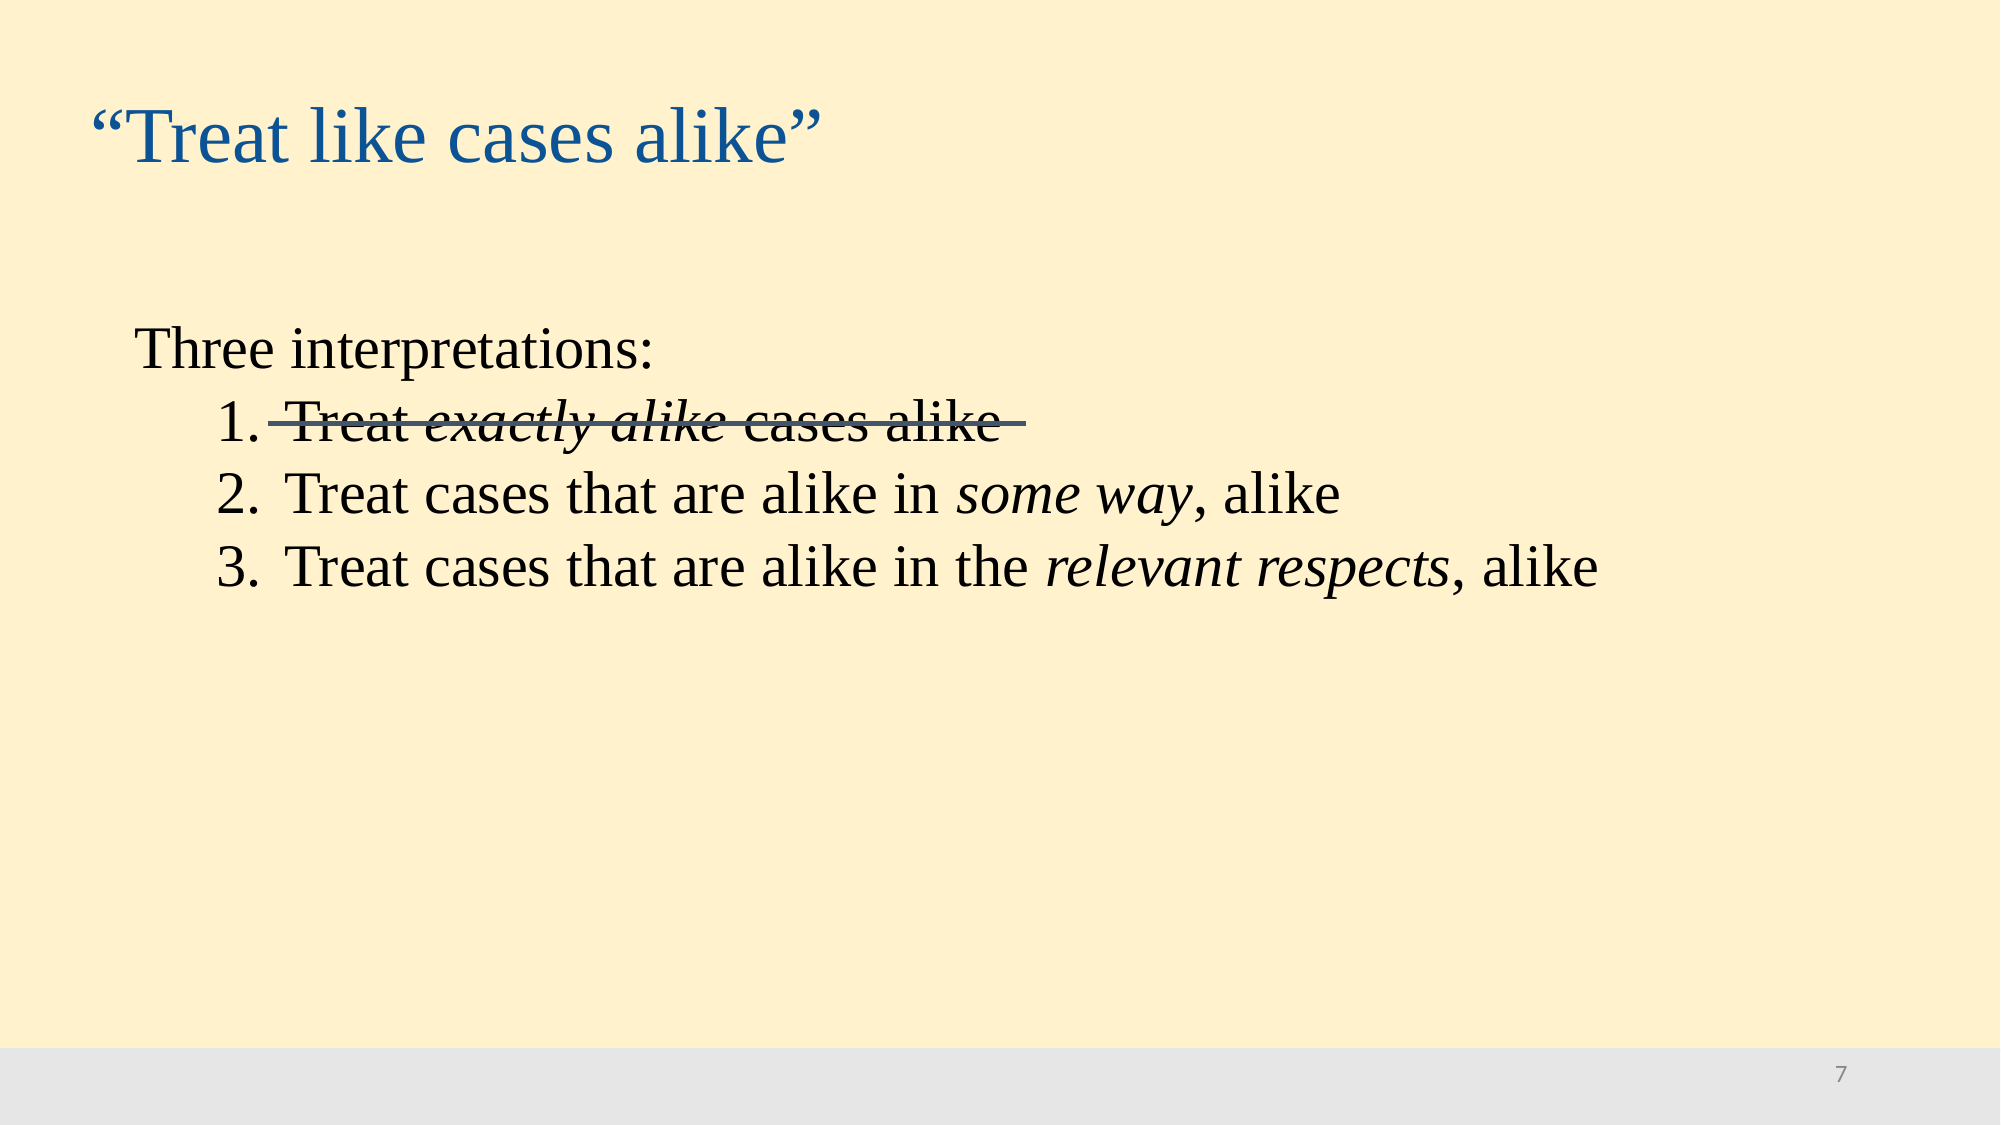

# “Treat like cases alike”
Three interpretations:
Treat exactly alike cases alike
Treat cases that are alike in some way, alike
Treat cases that are alike in the relevant respects, alike
7